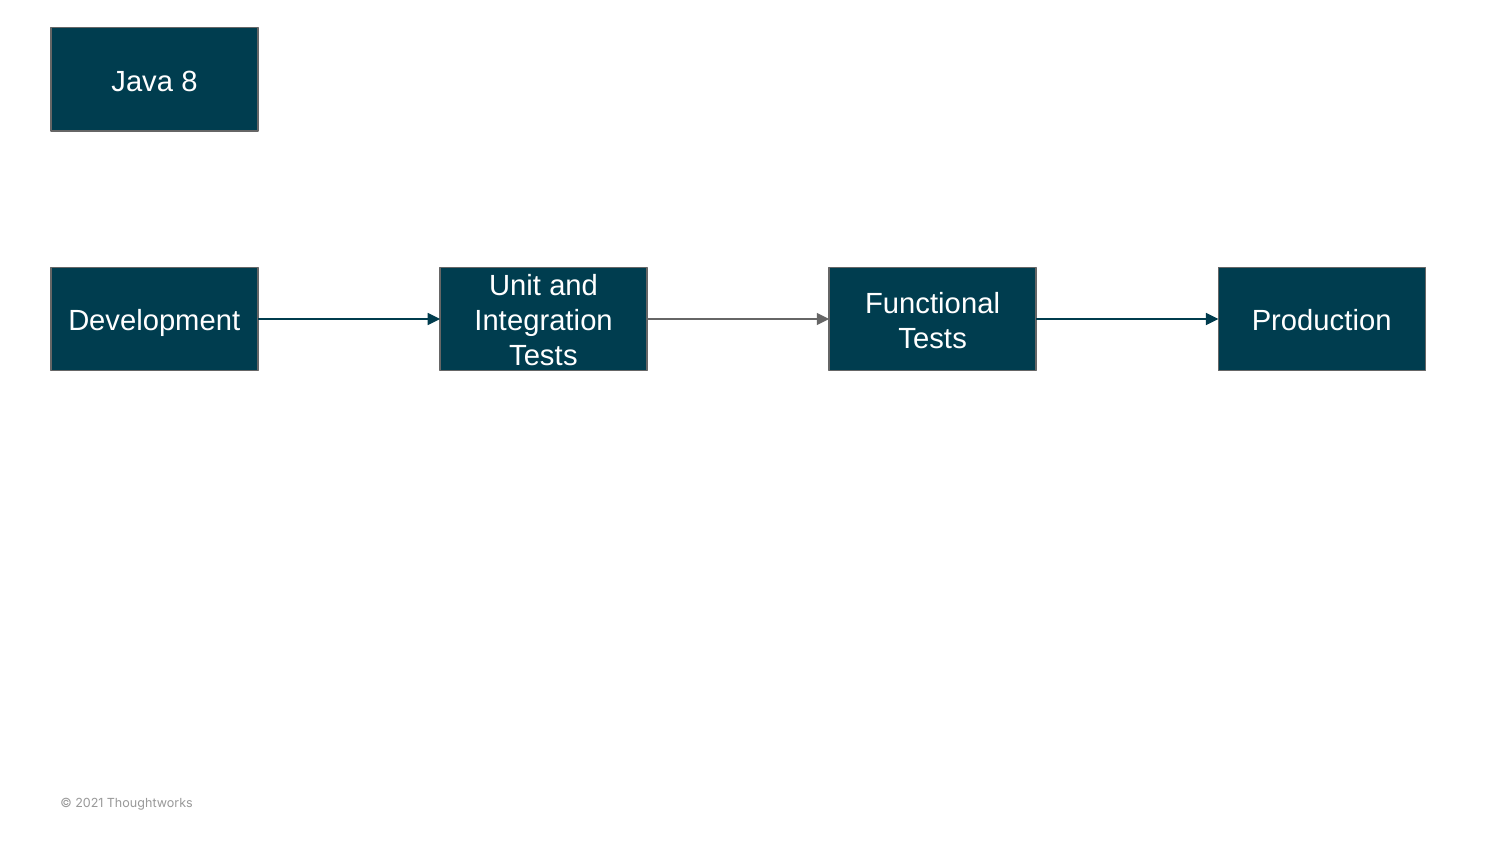

Java 8
Development
Unit and Integration Tests
Functional Tests
Production